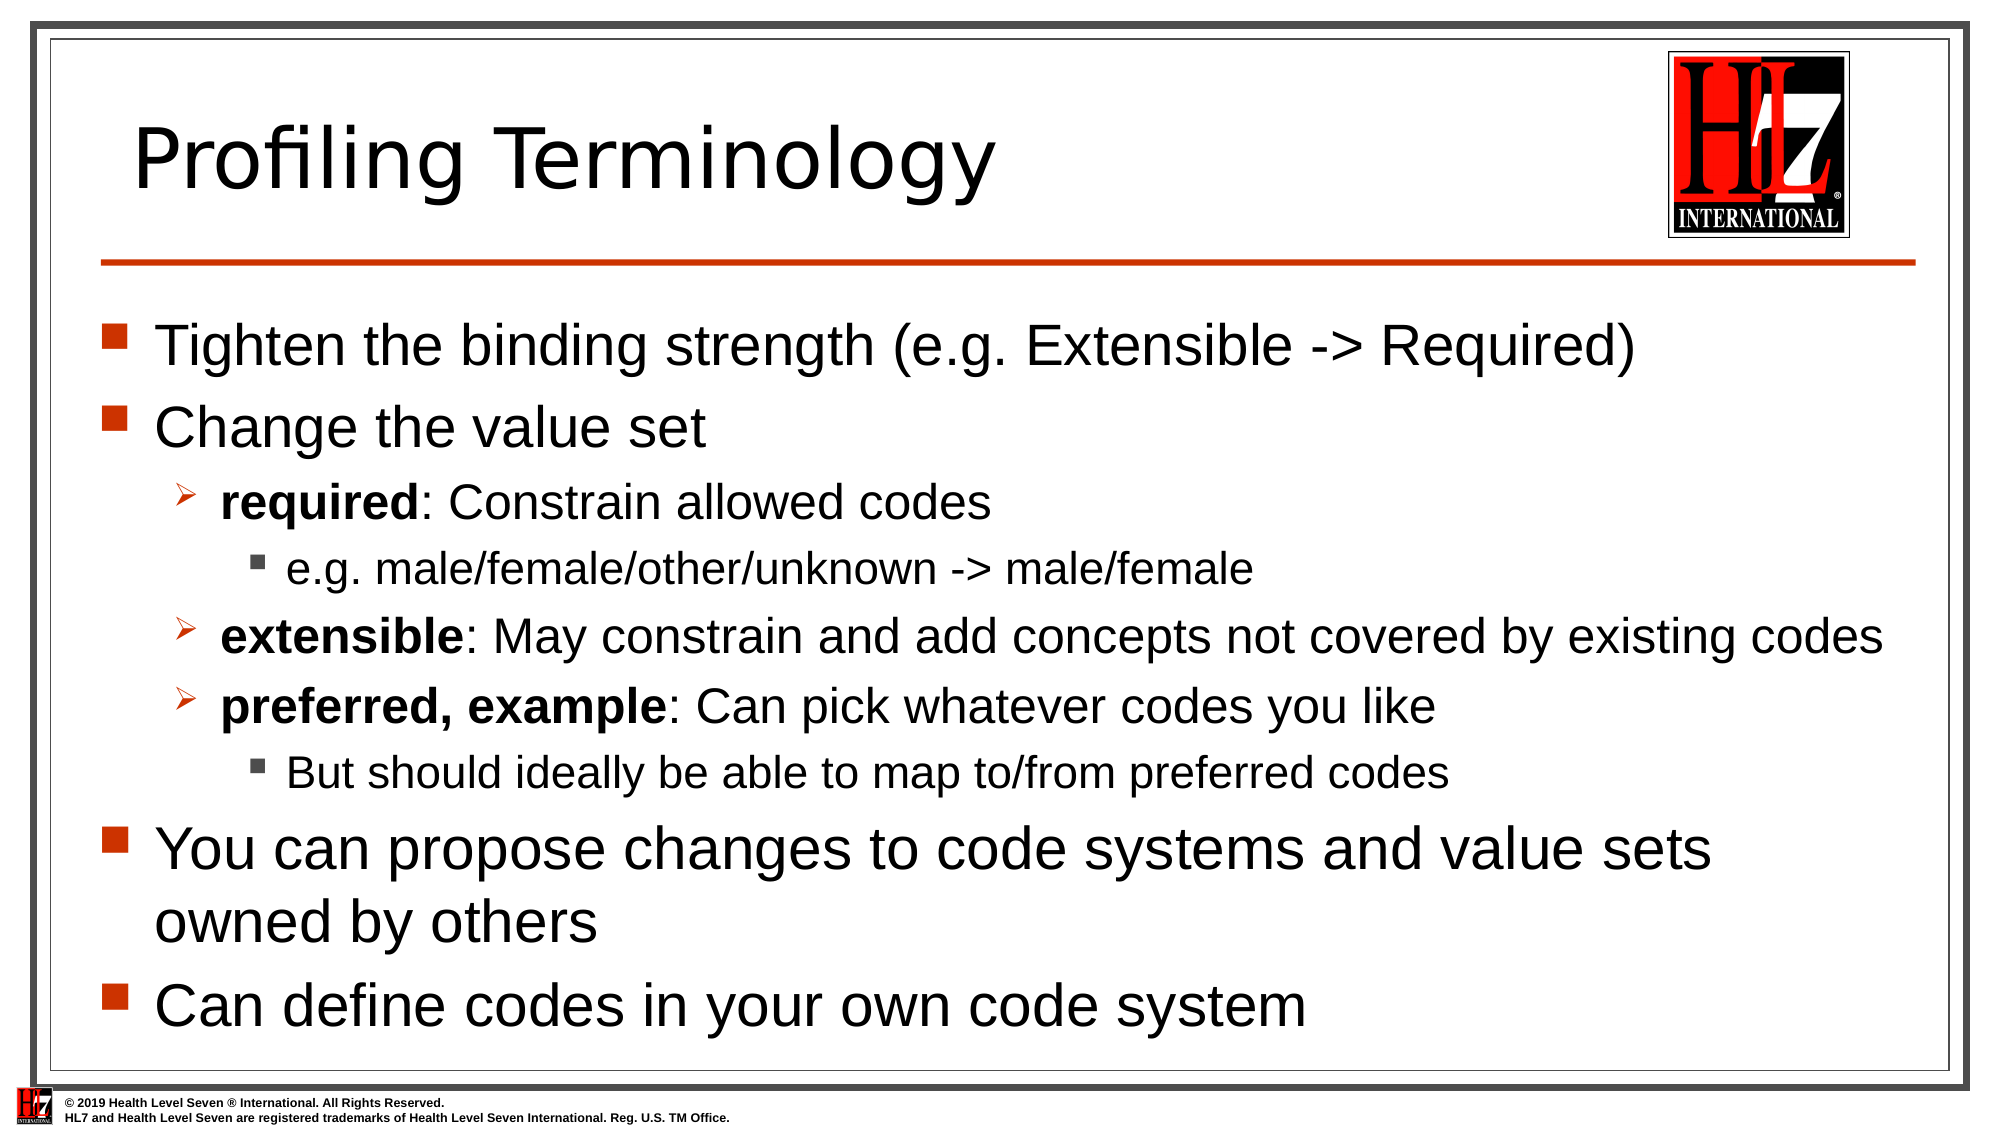

# Profiling Terminology
Tighten the binding strength (e.g. Extensible -> Required)
Change the value set
required: Constrain allowed codes
e.g. male/female/other/unknown -> male/female
extensible: May constrain and add concepts not covered by existing codes
preferred, example: Can pick whatever codes you like
But should ideally be able to map to/from preferred codes
You can propose changes to code systems and value sets owned by others
Can define codes in your own code system